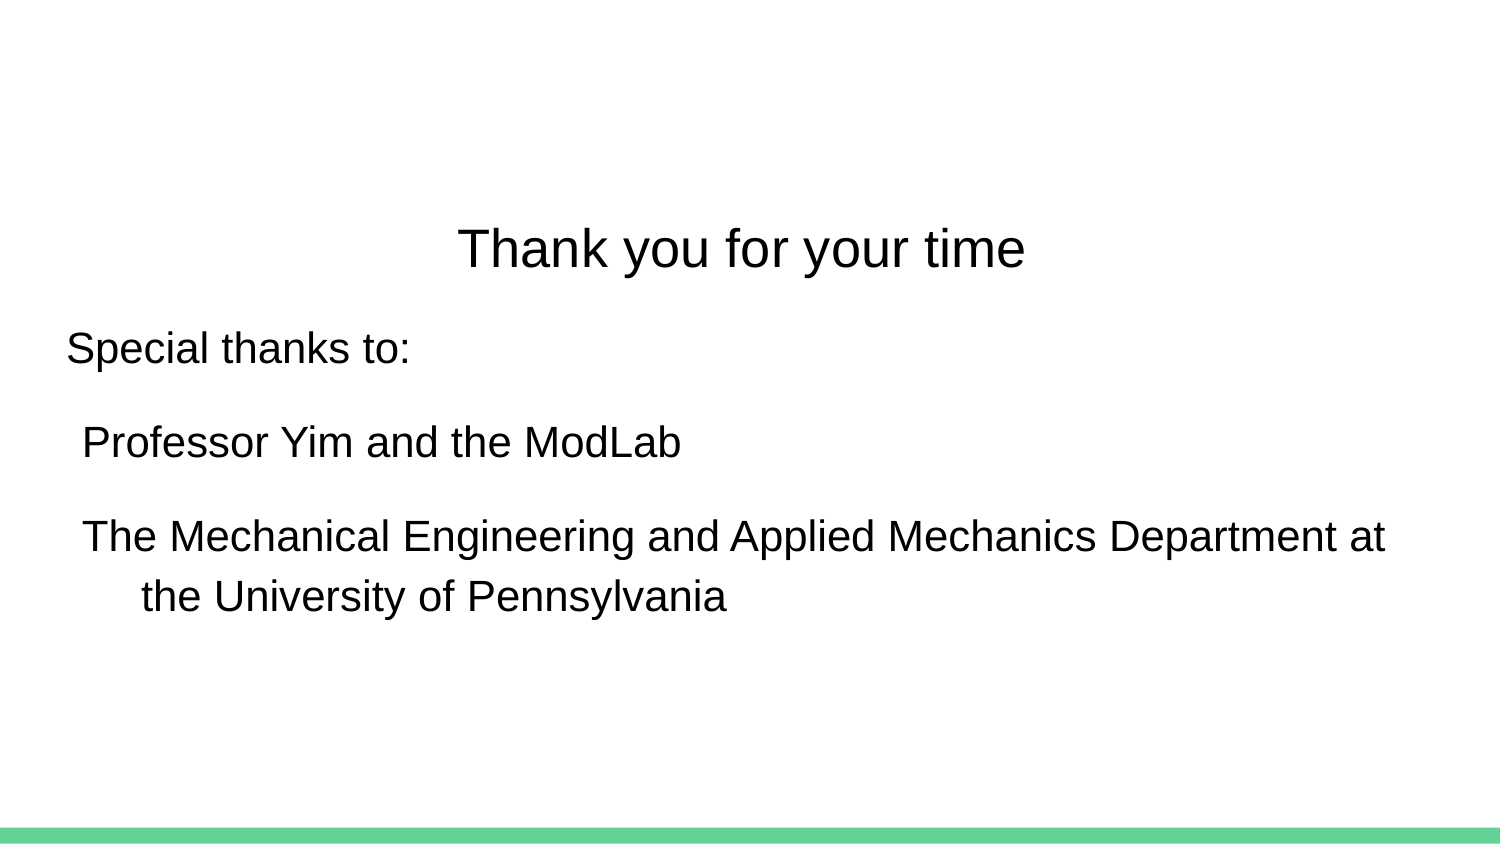

Thank you for your time
Special thanks to:
Professor Yim and the ModLab
The Mechanical Engineering and Applied Mechanics Department at the University of Pennsylvania